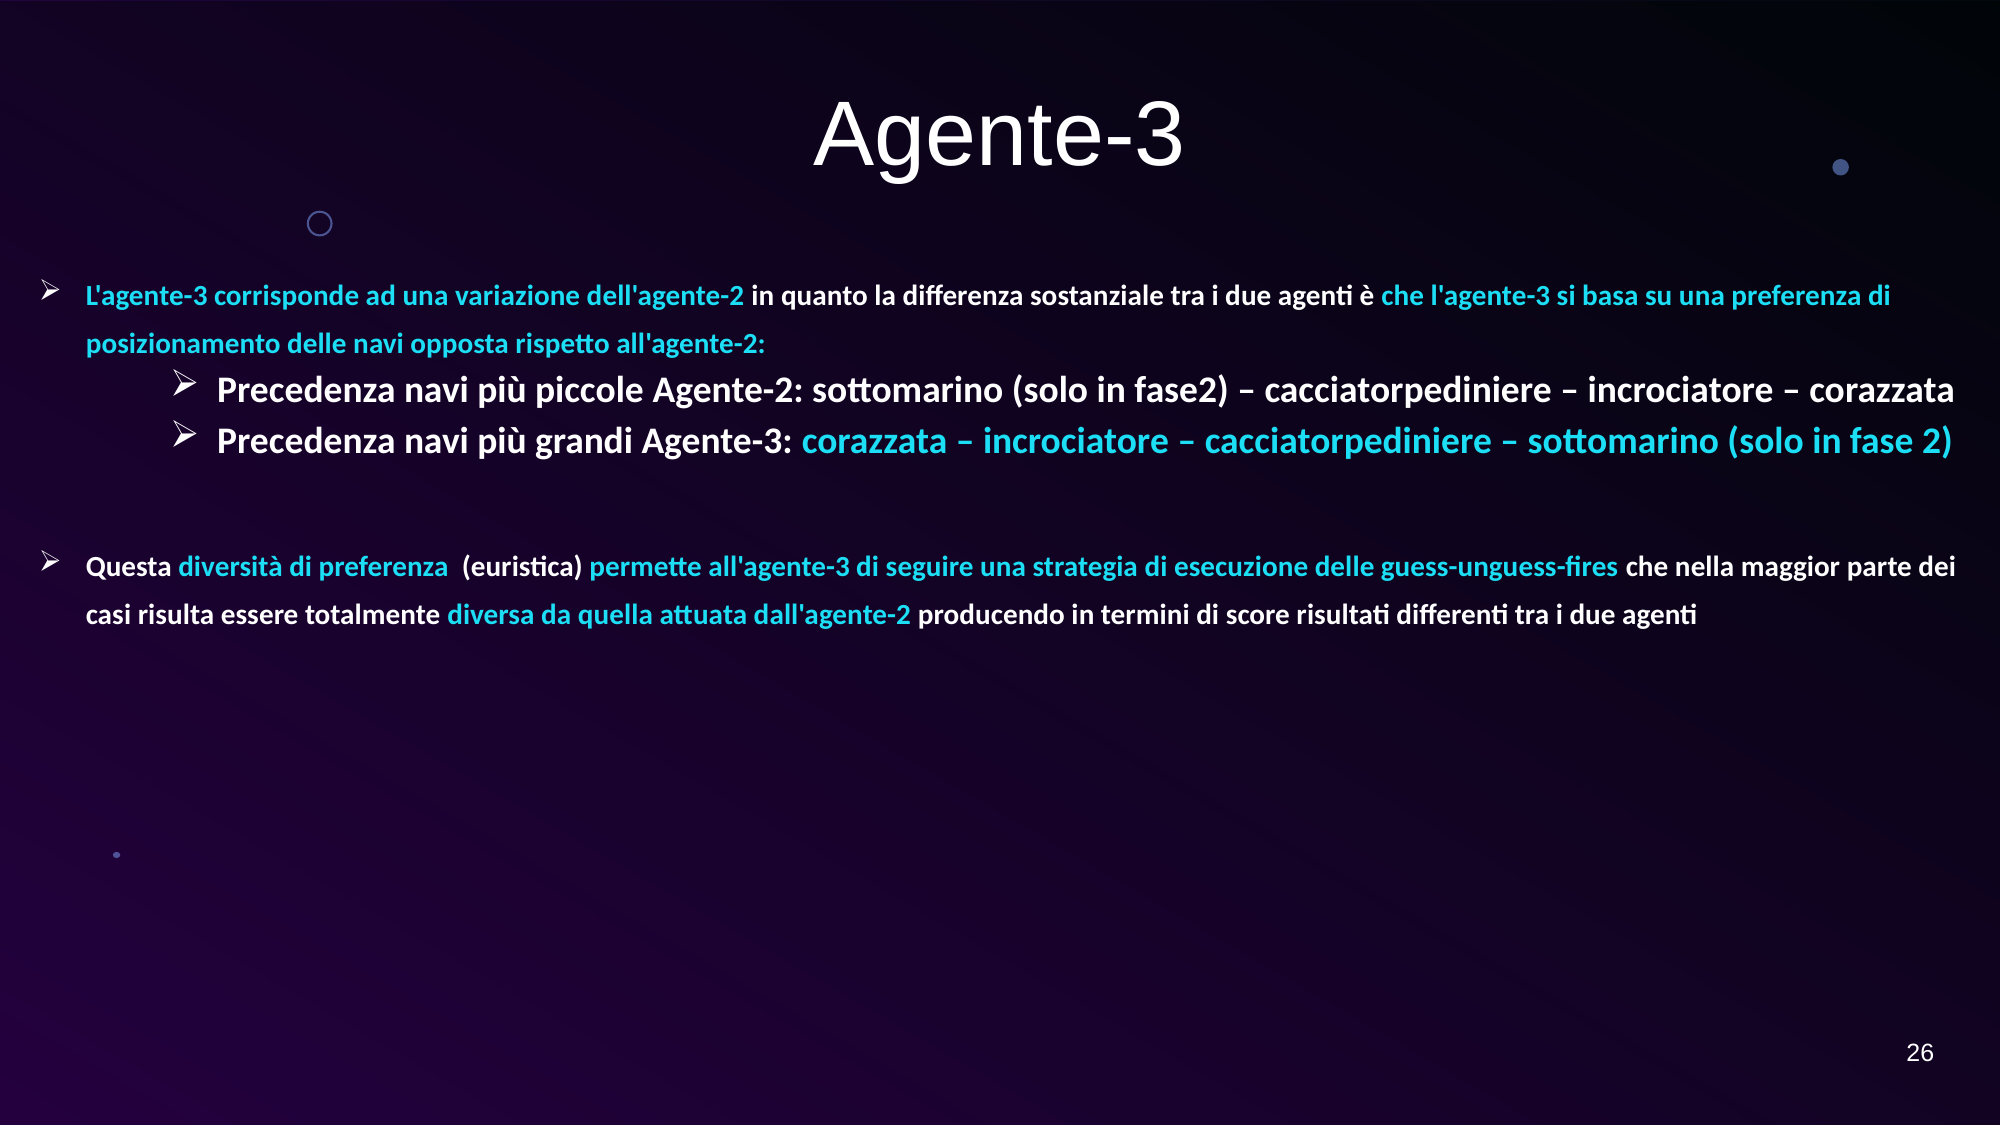

# Agente-3
L'agente-3 corrisponde ad una variazione dell'agente-2 in quanto la differenza sostanziale tra i due agenti è che l'agente-3 si basa su una preferenza di posizionamento delle navi opposta rispetto all'agente-2:
Precedenza navi più piccole Agente-2: sottomarino (solo in fase2) – cacciatorpediniere – incrociatore – corazzata
Precedenza navi più grandi Agente-3: corazzata – incrociatore – cacciatorpediniere – sottomarino (solo in fase 2)

Questa diversità di preferenza  (euristica) permette all'agente-3 di seguire una strategia di esecuzione delle guess-unguess-fires che nella maggior parte dei casi risulta essere totalmente diversa da quella attuata dall'agente-2 producendo in termini di score risultati differenti tra i due agenti

26